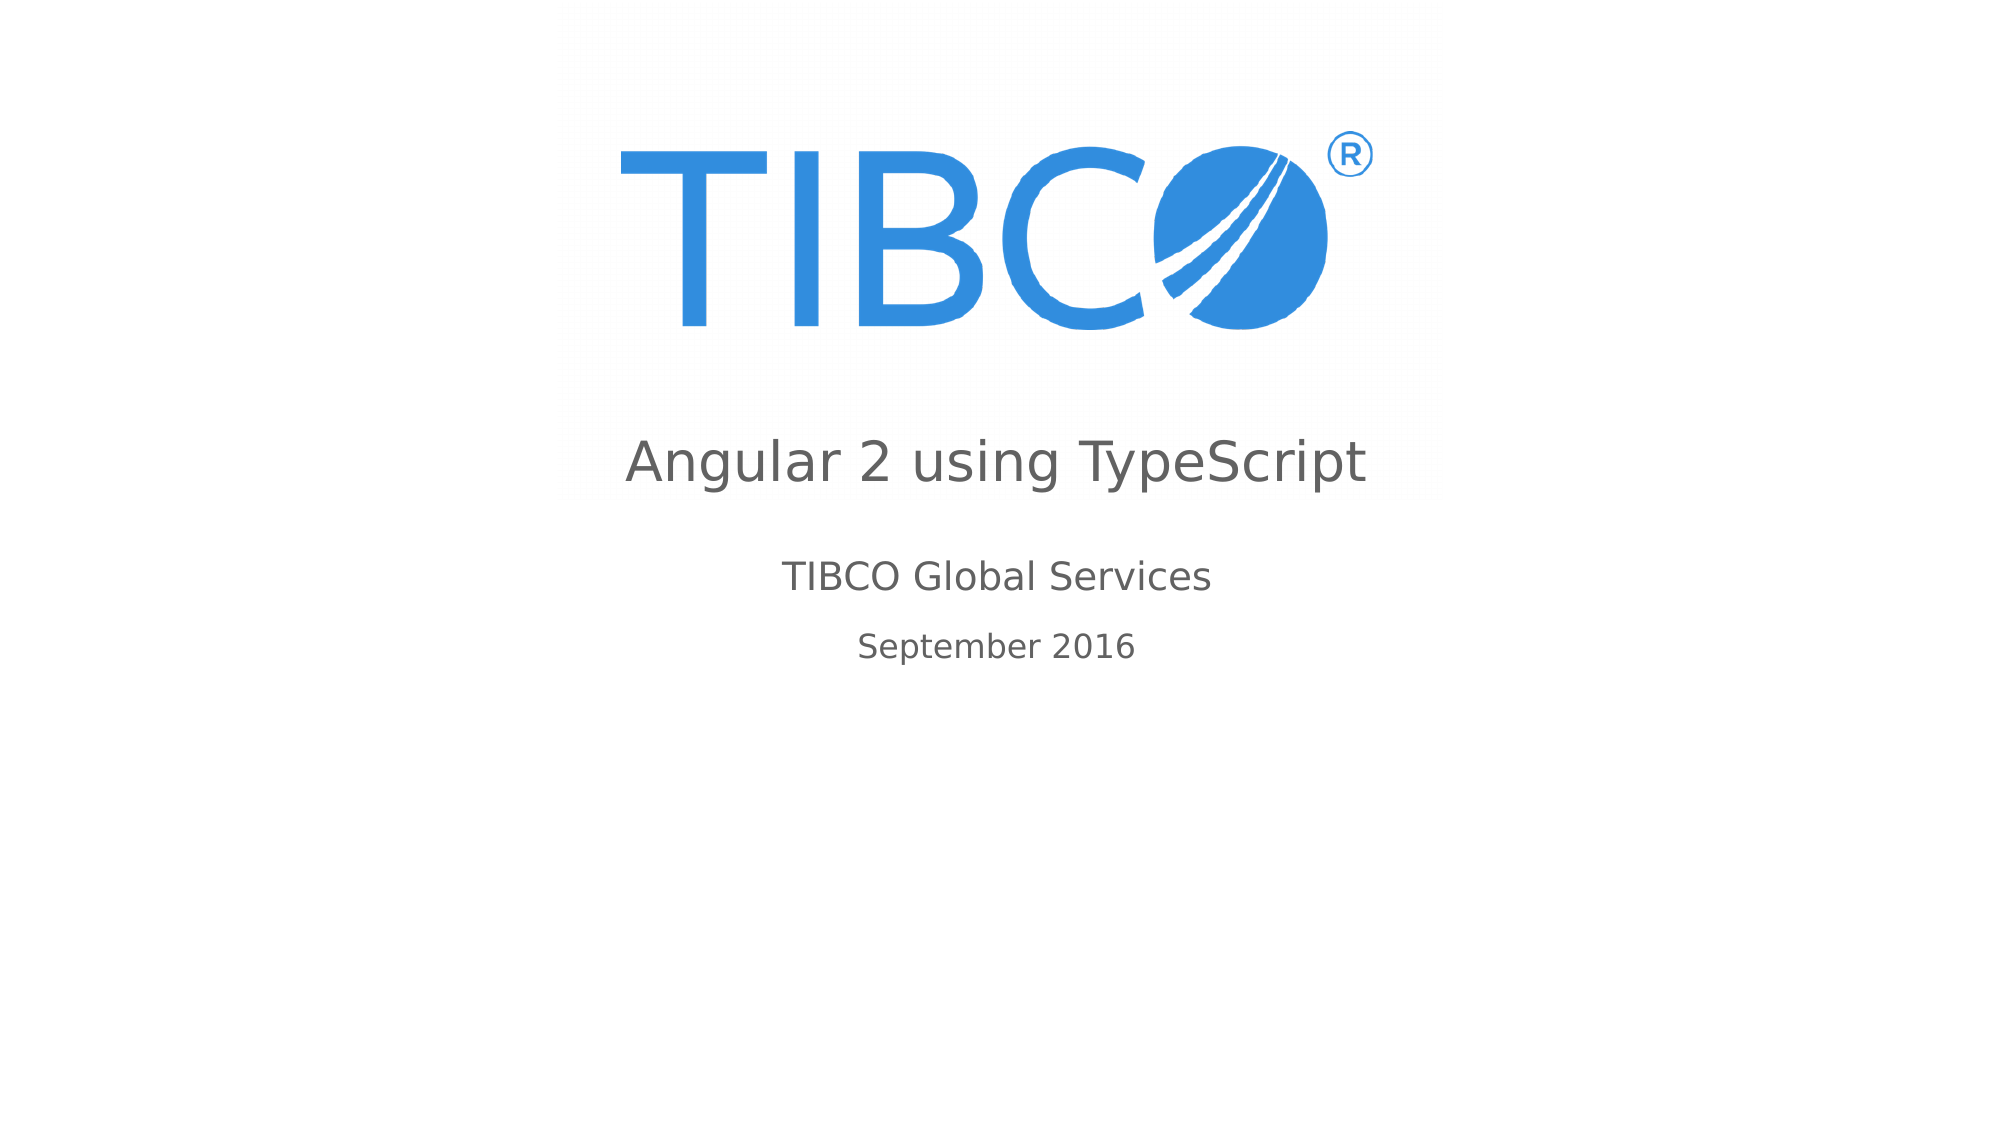

# Angular 2 using TypeScript
TIBCO Global Services
September 2016